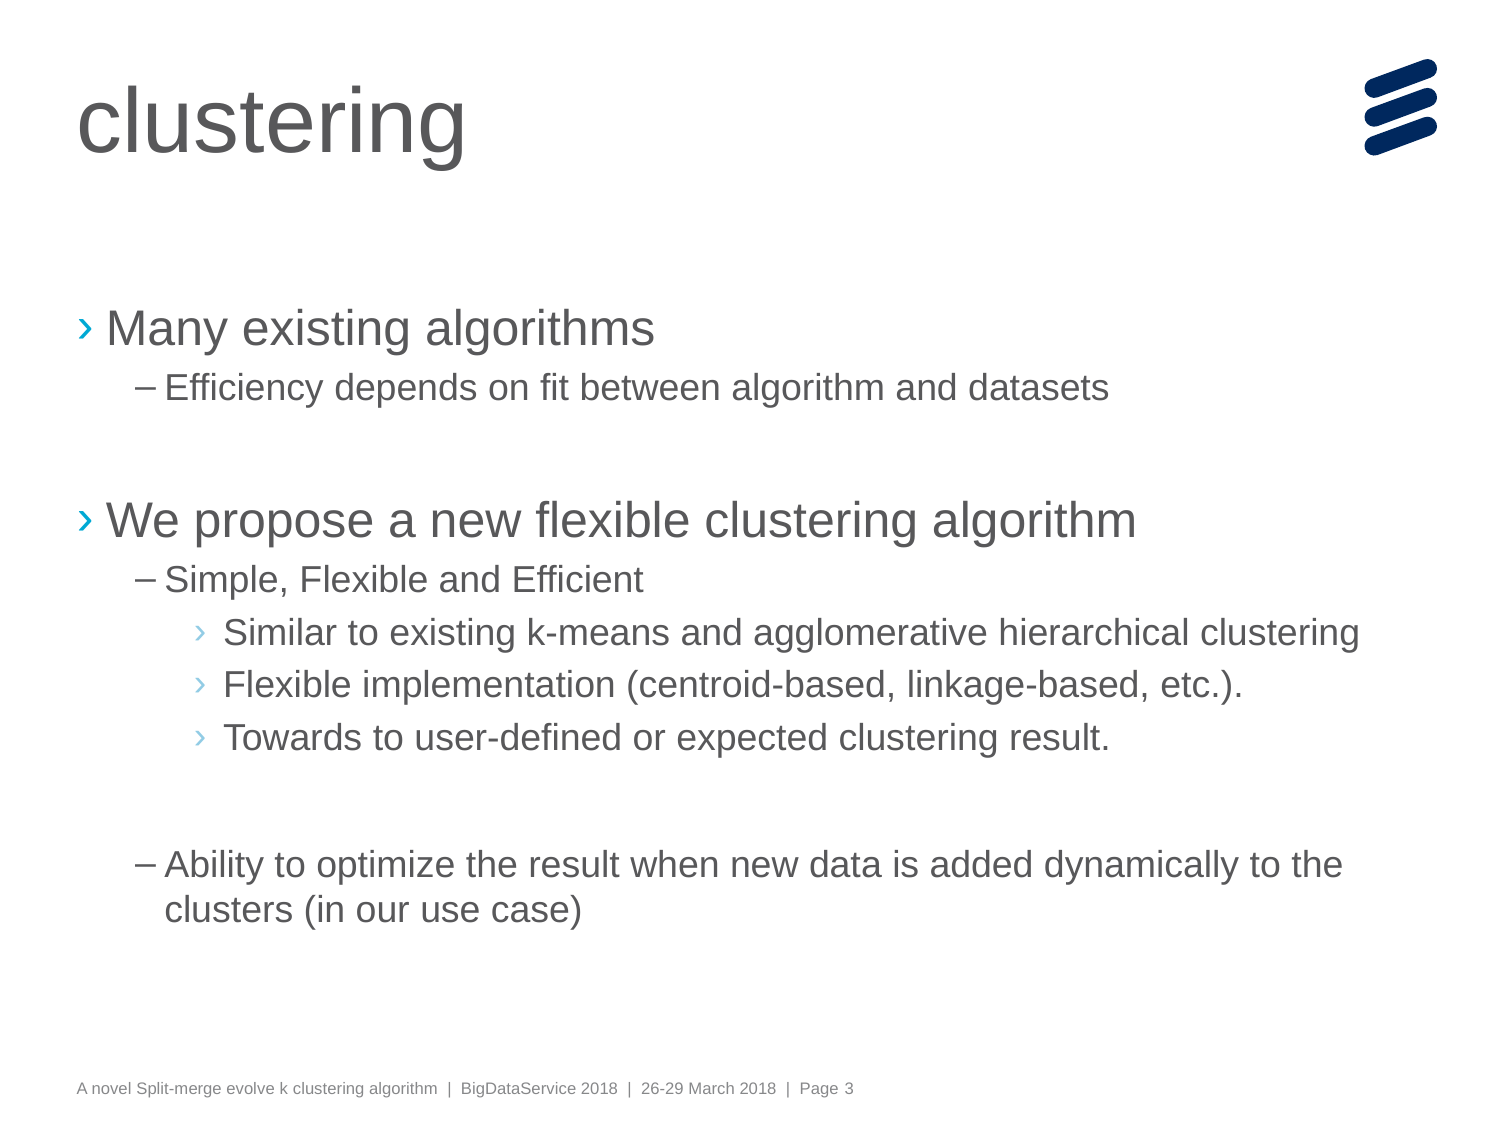

# clustering
Many existing algorithms
Efficiency depends on fit between algorithm and datasets

We propose a new flexible clustering algorithm
Simple, Flexible and Efficient
Similar to existing k-means and agglomerative hierarchical clustering
Flexible implementation (centroid-based, linkage-based, etc.).
Towards to user-defined or expected clustering result.

Ability to optimize the result when new data is added dynamically to the clusters (in our use case)